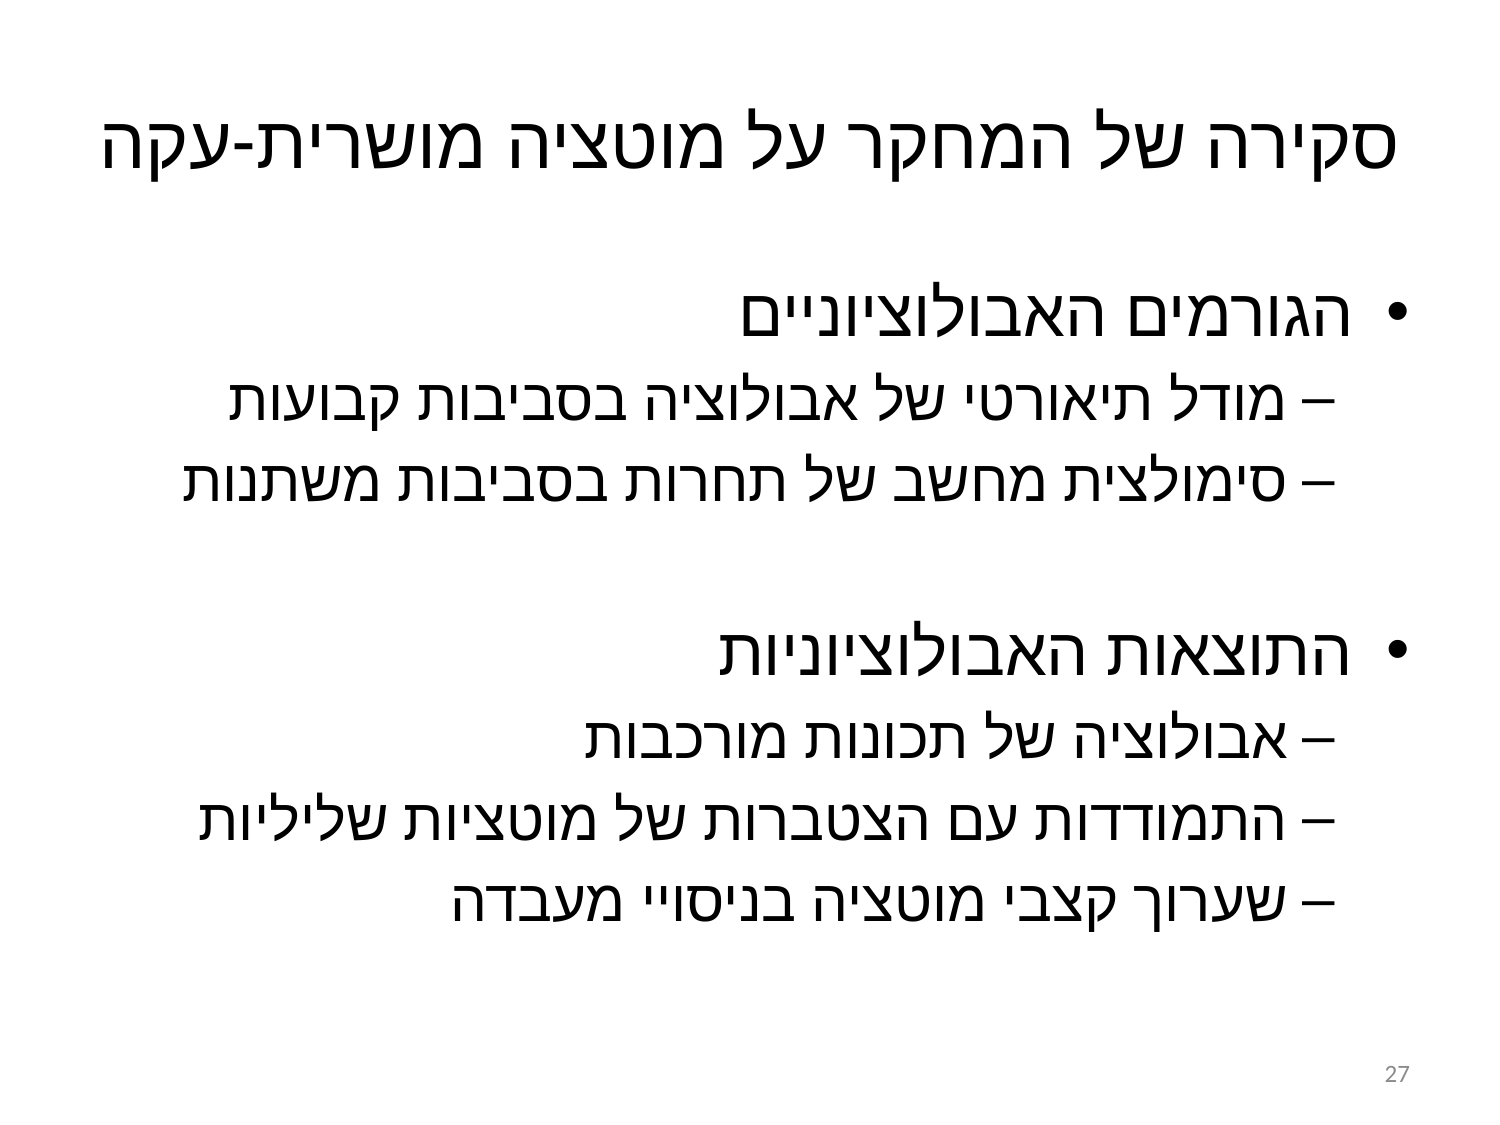

# סקירה של המחקר על מוטציה מושרית-עקה
הגורמים האבולוציוניים
מודל תיאורטי של אבולוציה בסביבות קבועות
סימולצית מחשב של תחרות בסביבות משתנות

התוצאות האבולוציוניות
אבולוציה של תכונות מורכבות
התמודדות עם הצטברות של מוטציות שליליות
שערוך קצבי מוטציה בניסויי מעבדה
27